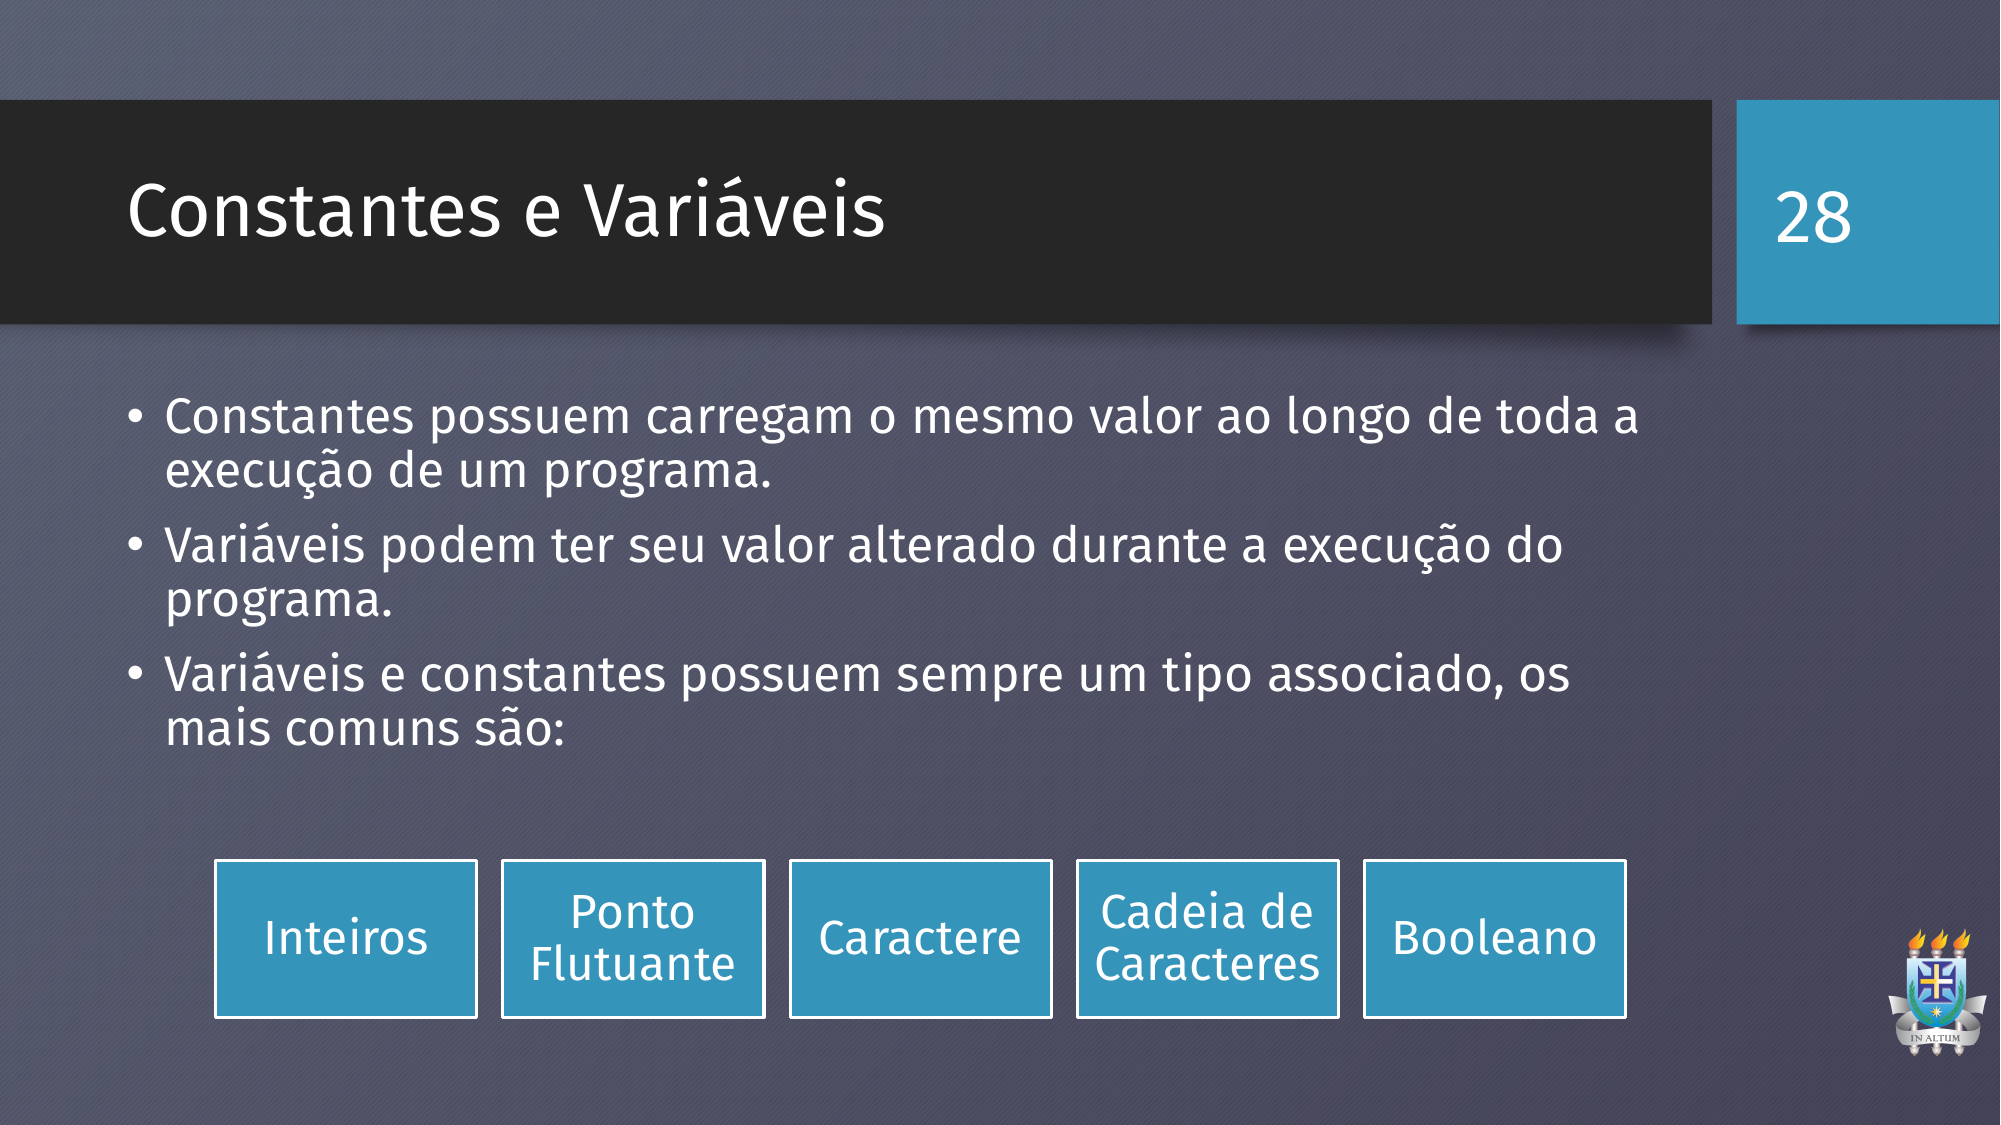

28
# Constantes e Variáveis
Constantes possuem carregam o mesmo valor ao longo de toda a execução de um programa.
Variáveis podem ter seu valor alterado durante a execução do programa.
Variáveis e constantes possuem sempre um tipo associado, os mais comuns são:

Inteiros
Ponto Flutuante
Caractere
Cadeia de Caracteres
Booleano